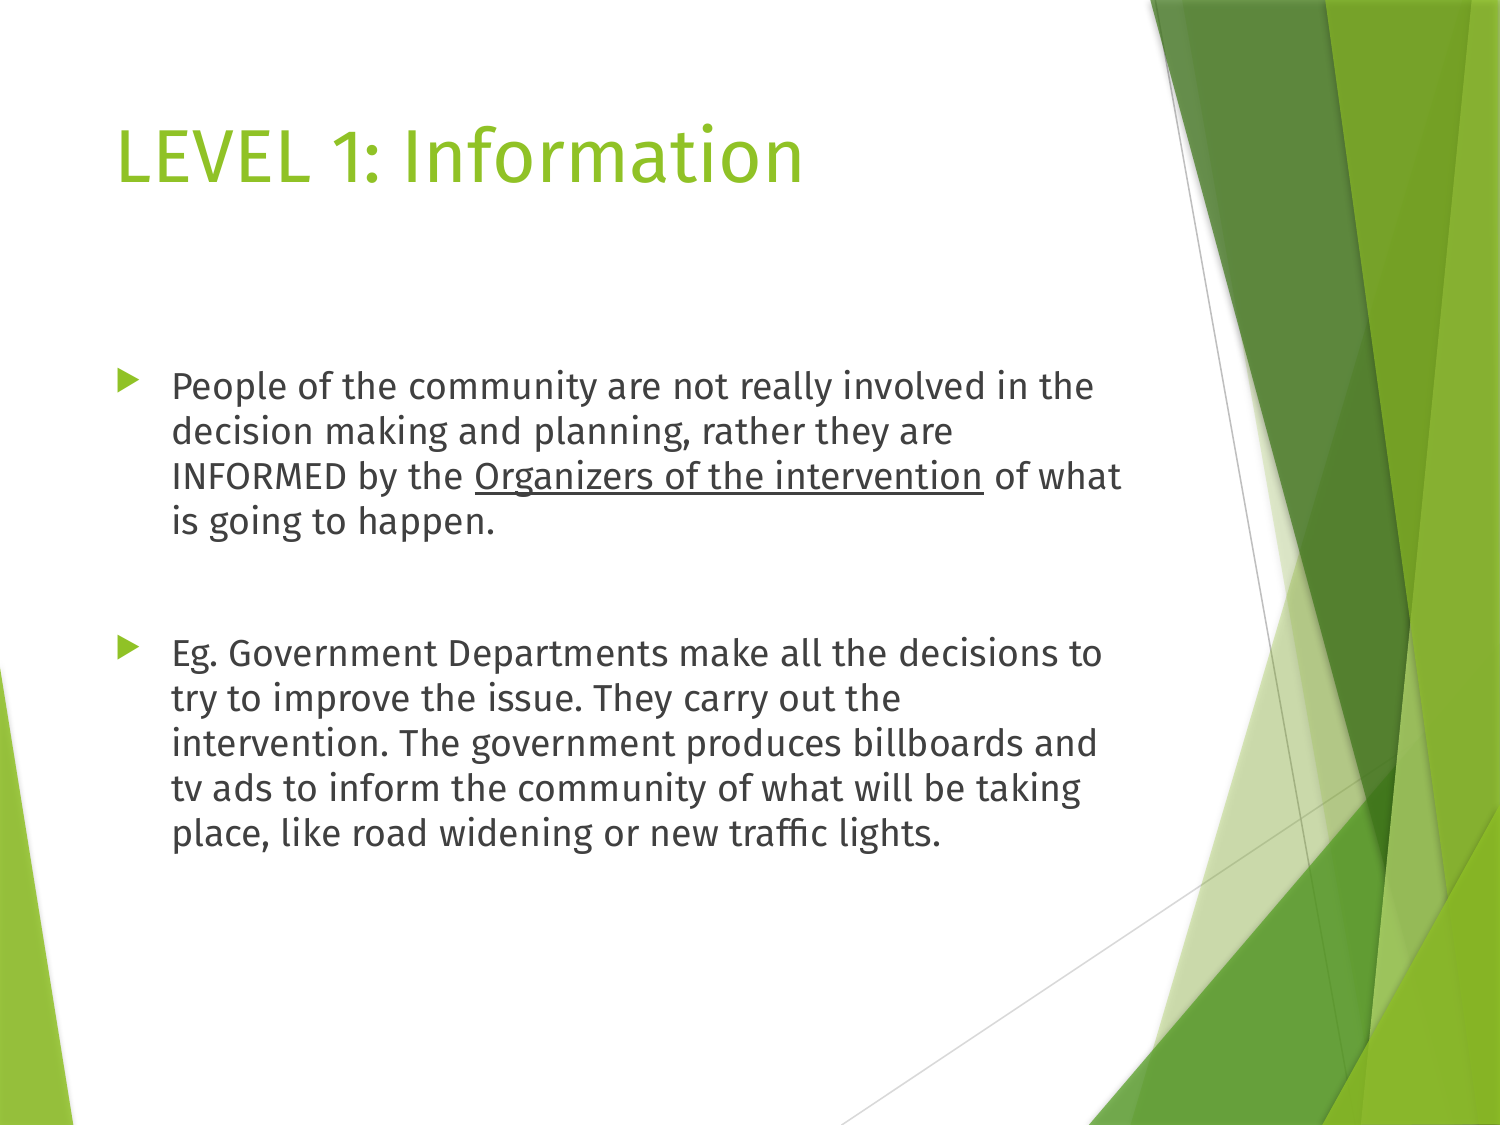

# LEVEL 1: Information
People of the community are not really involved in the decision making and planning, rather they are INFORMED by the Organizers of the intervention of what is going to happen.

Eg. Government Departments make all the decisions to try to improve the issue. They carry out the intervention. The government produces billboards and tv ads to inform the community of what will be taking place, like road widening or new traffic lights.